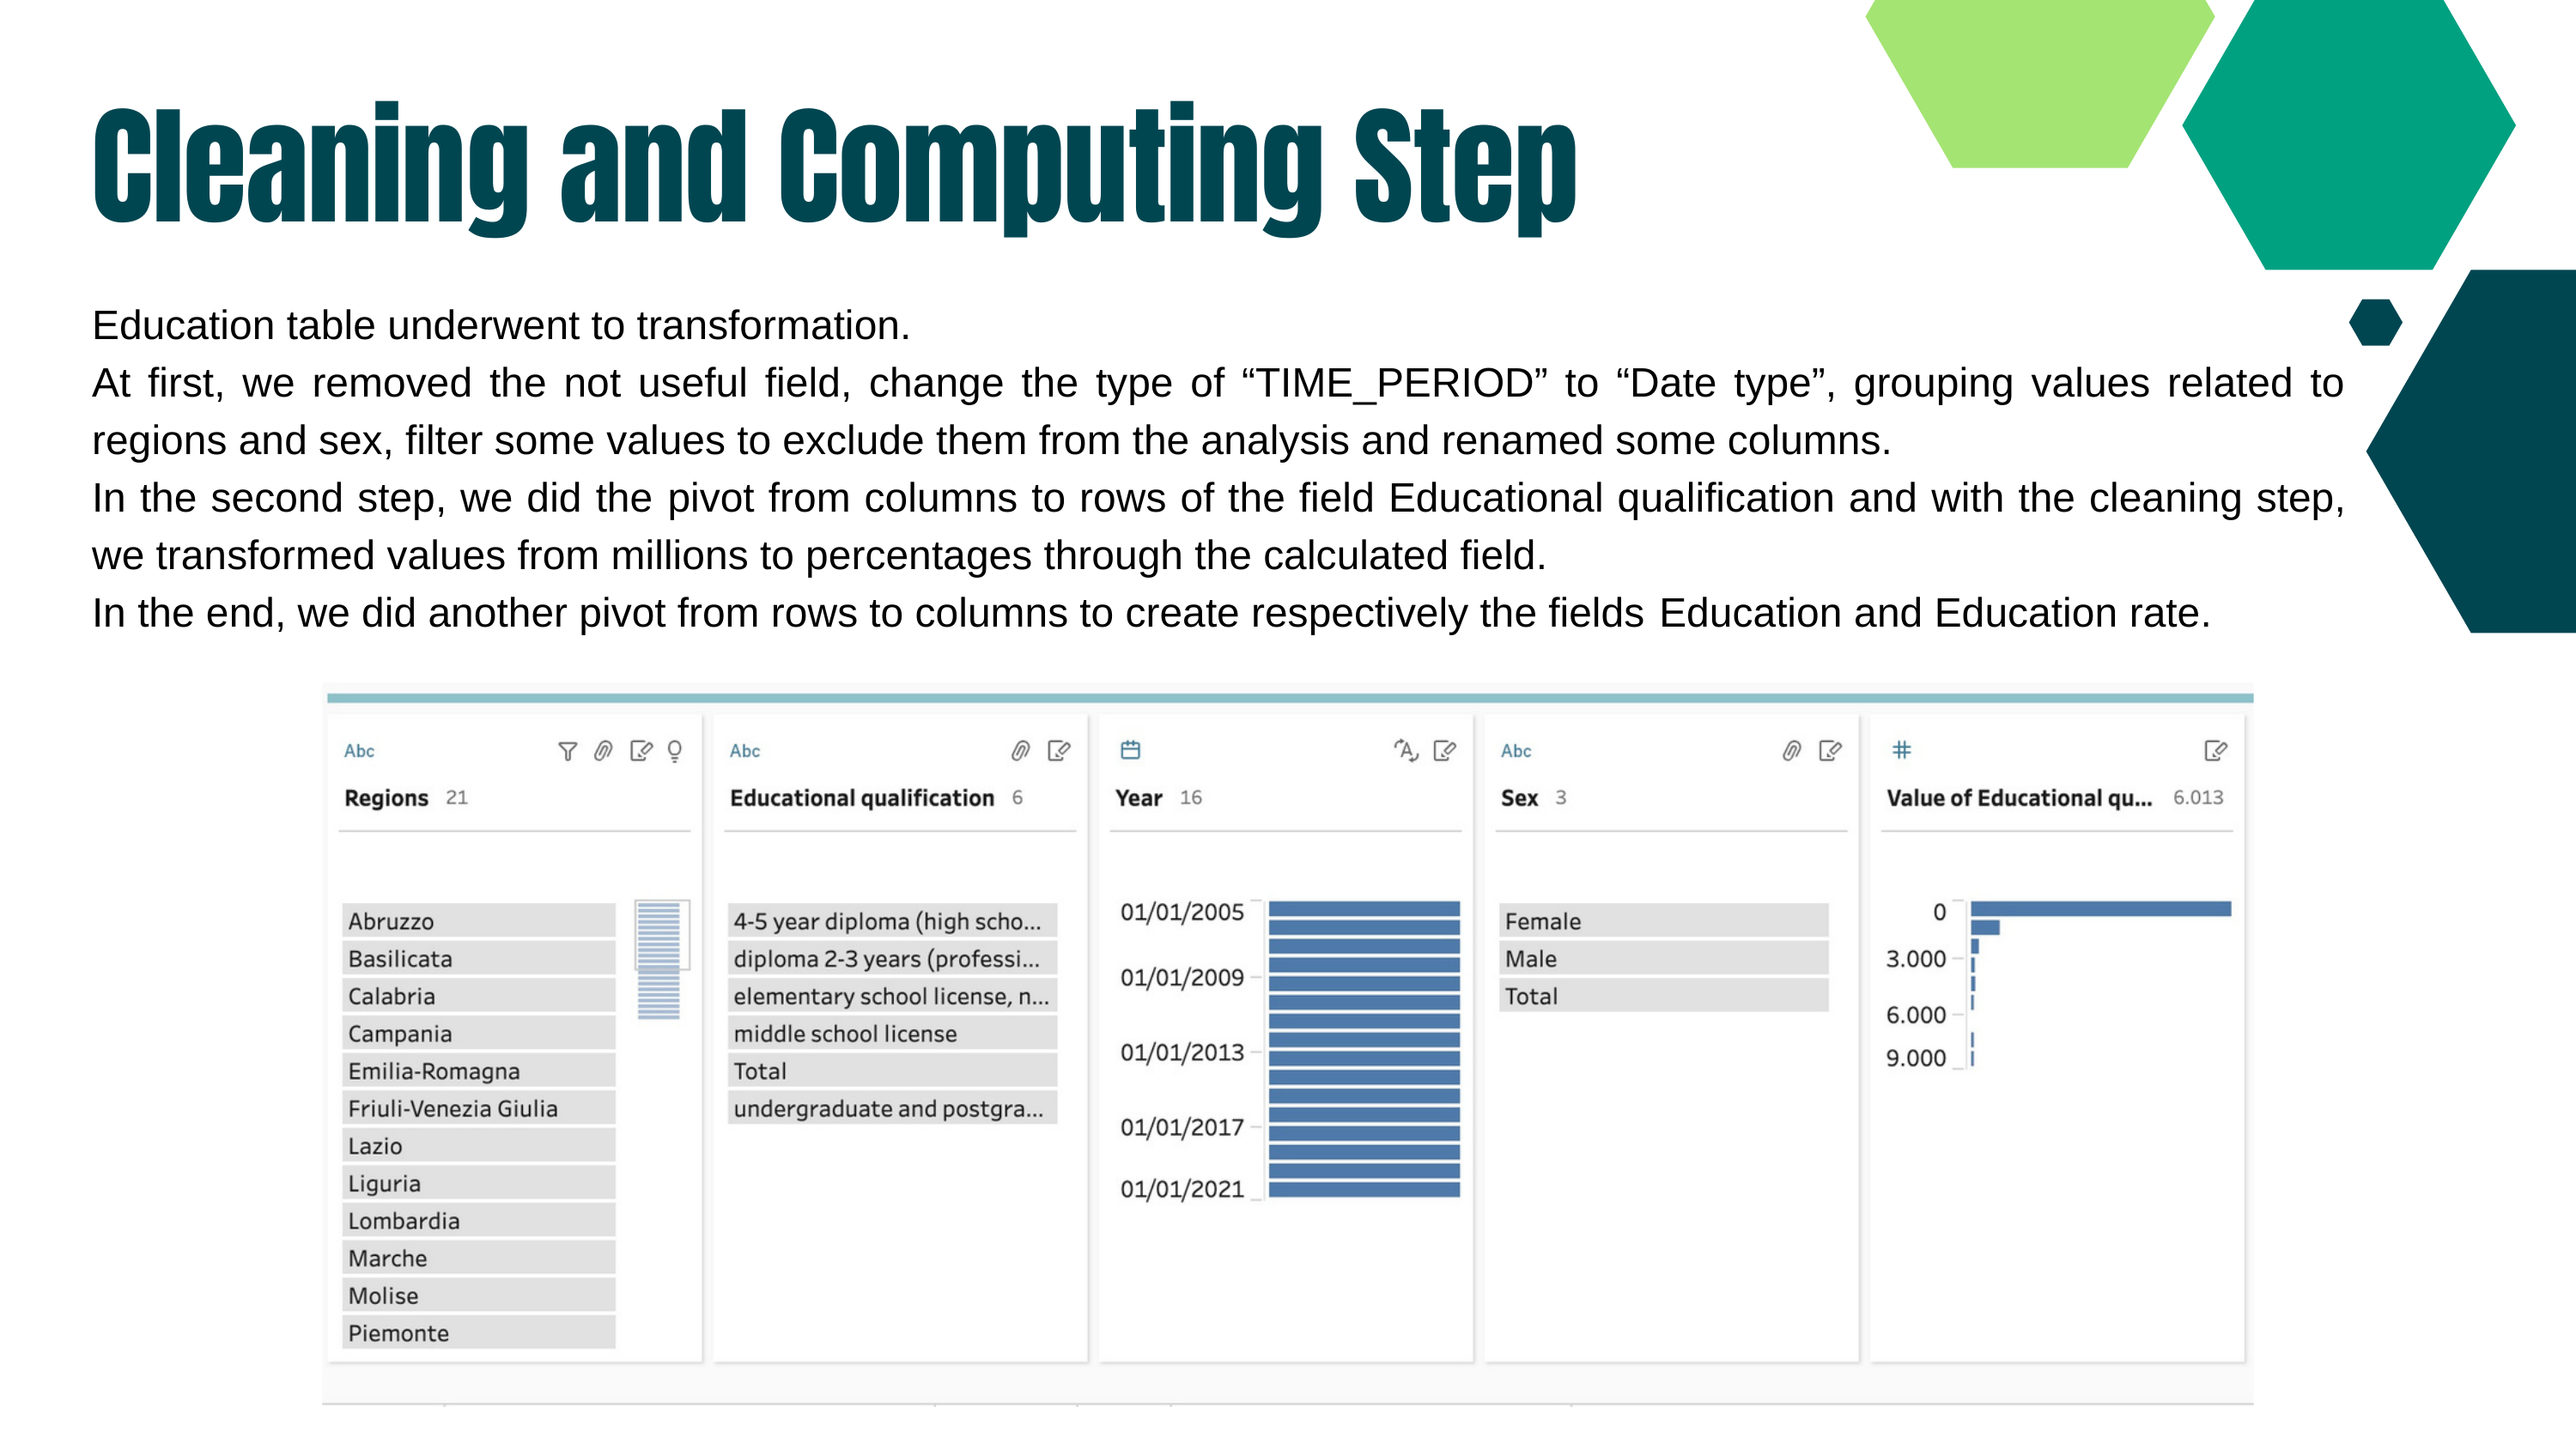

Cleaning and Computing Step

Education table underwent to transformation.
At first, we removed the not useful field, change the type of “TIME_PERIOD” to “Date type”, grouping values related to regions and sex, filter some values to exclude them from the analysis and renamed some columns.
In the second step, we did the pivot from columns to rows of the field Educational qualification and with the cleaning step, we transformed values from millions to percentages through the calculated field.
In the end, we did another pivot from rows to columns to create respectively the fields Education and Education rate.